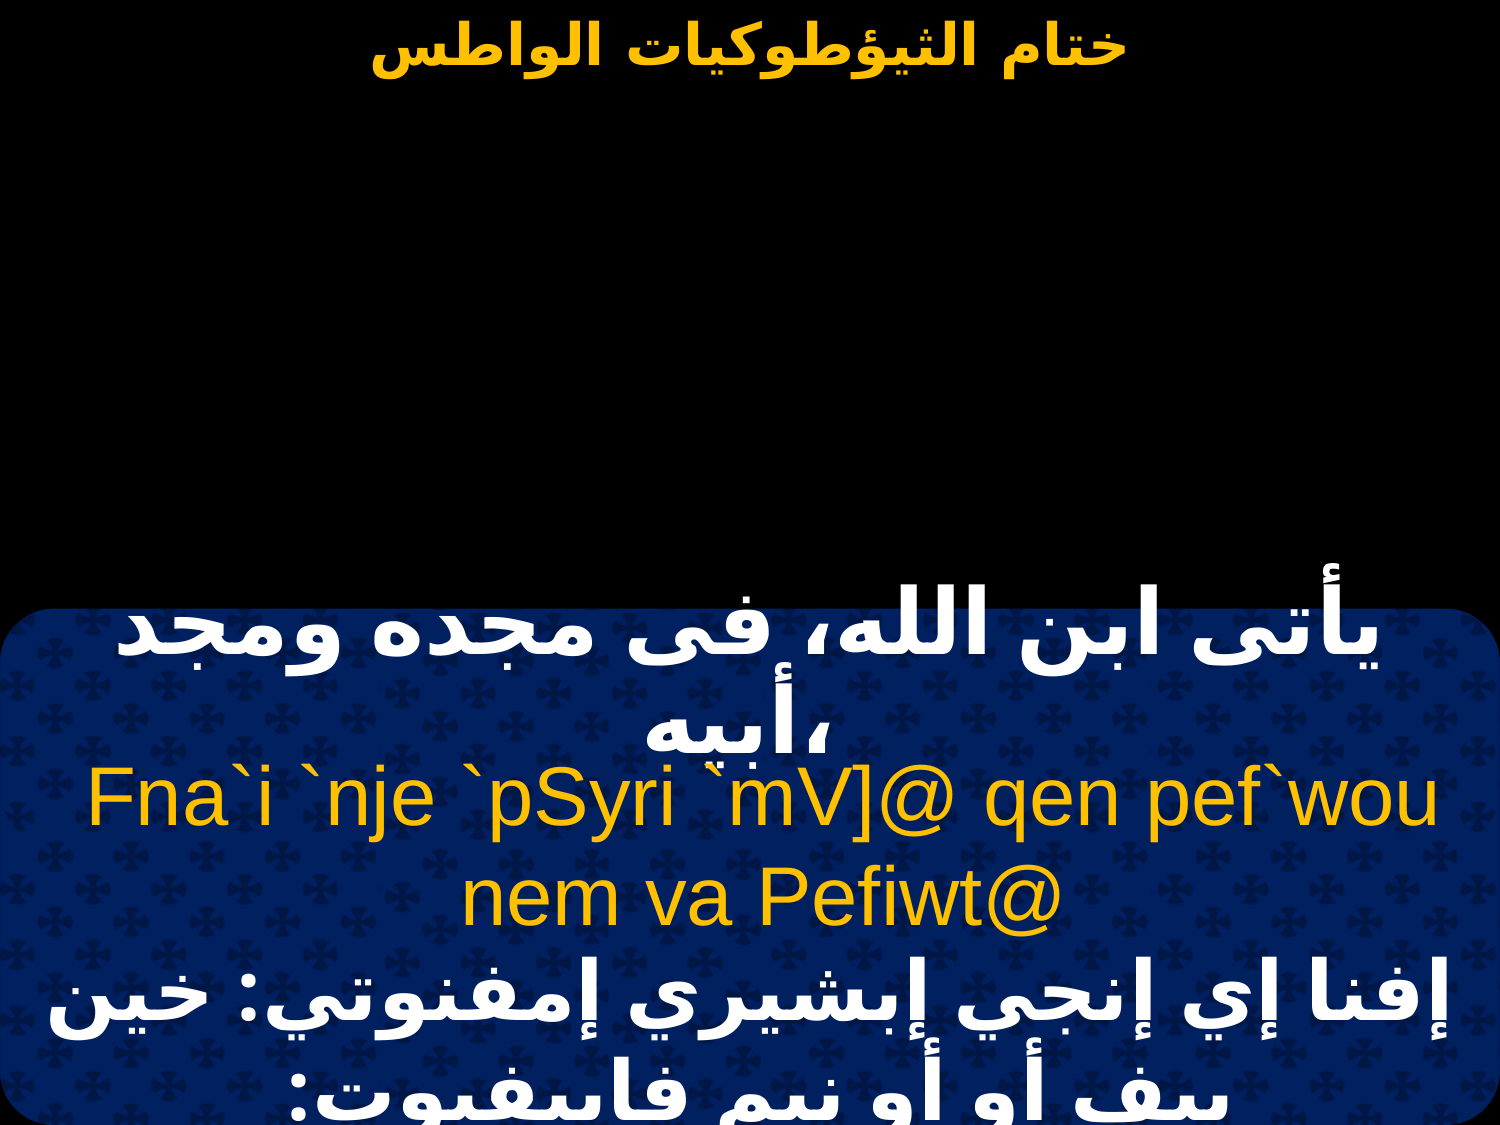

يأتى ابن الله، فى مجده ومجد أبيه،
Fna`i `nje `pSyri `mV]@ qen pef`wou nem va Pefiwt@
إفنا إي إنجي إبشيري إمفنوتي: خين بيف أو أو نيم فابيفيوت: